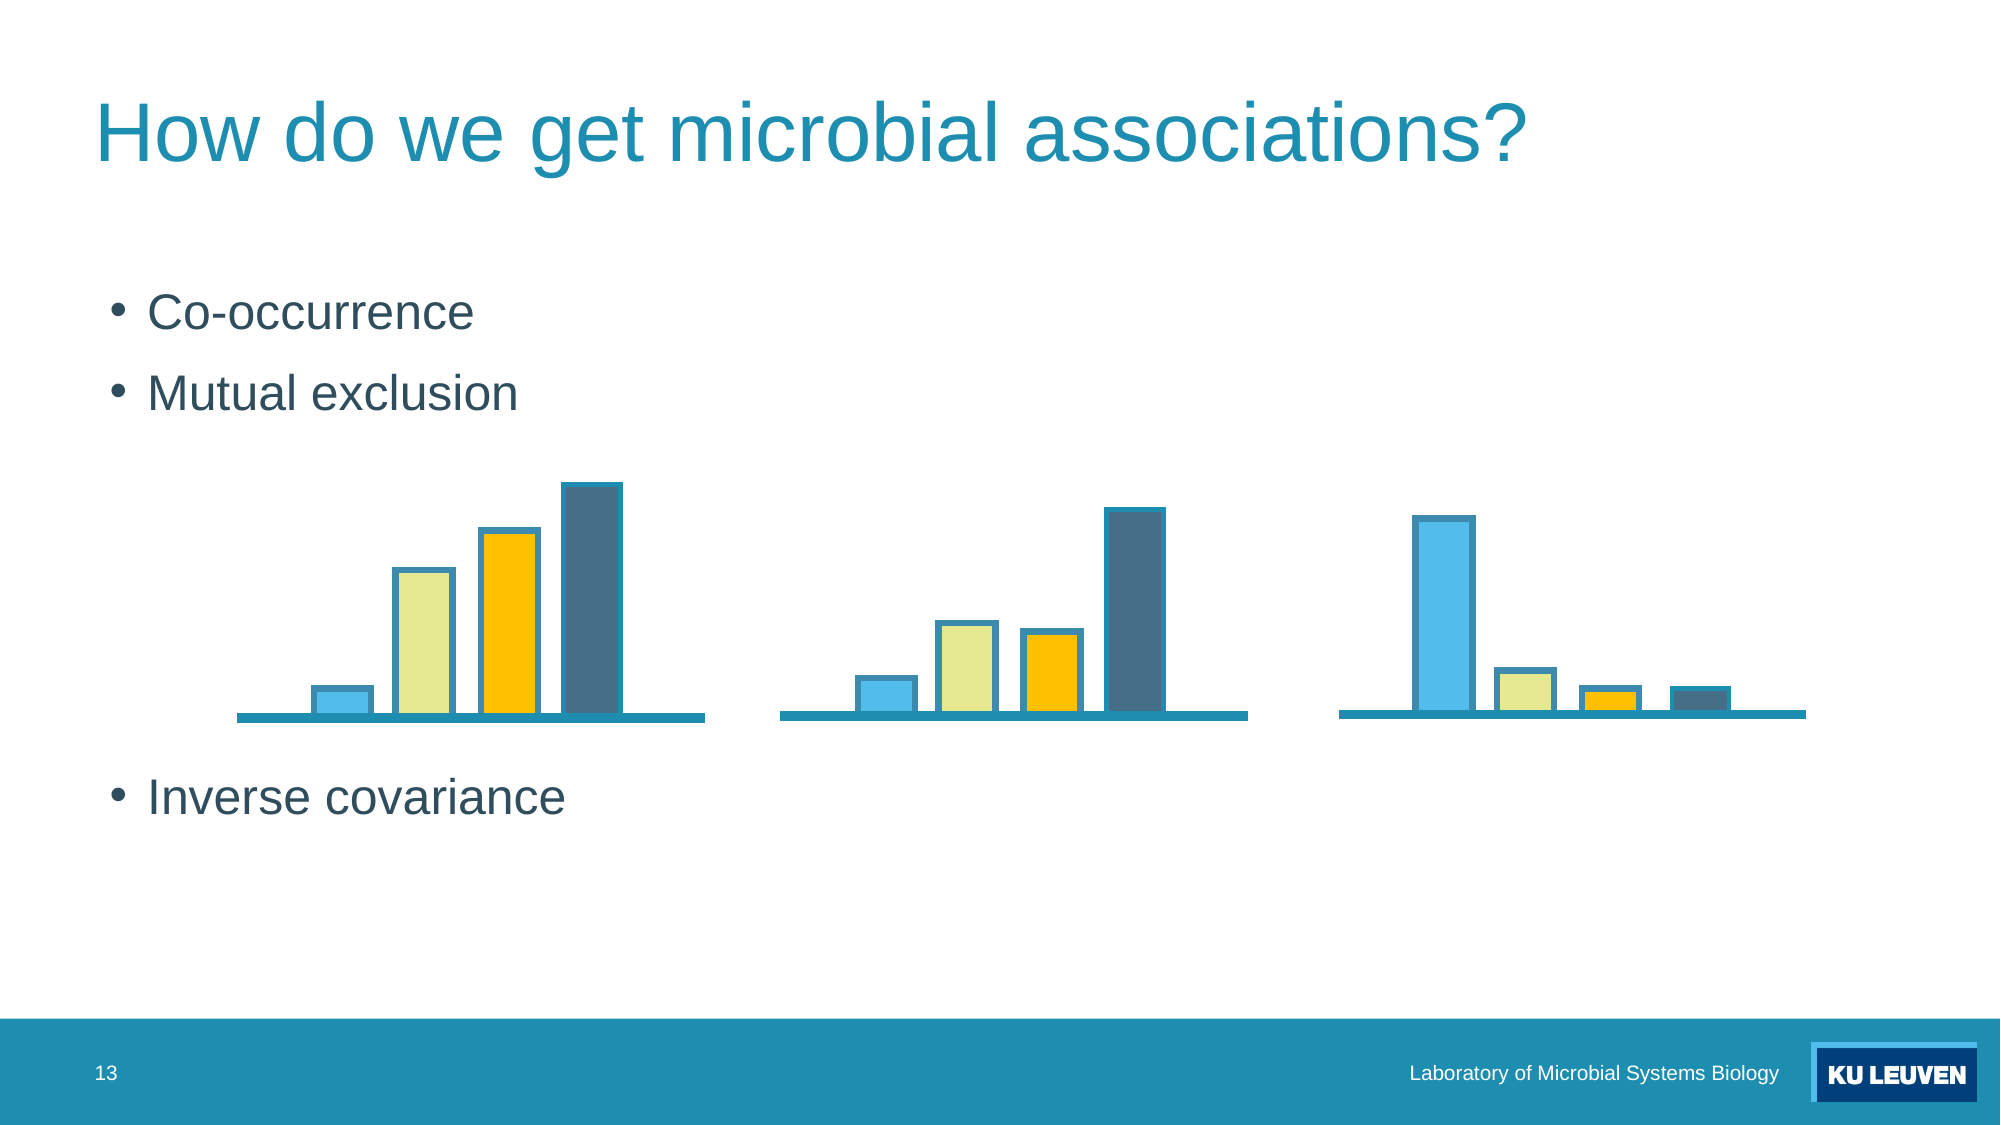

# How do we get microbial associations?
Co-occurrence
Mutual exclusion

Inverse covariance

13
Laboratory of Microbial Systems Biology